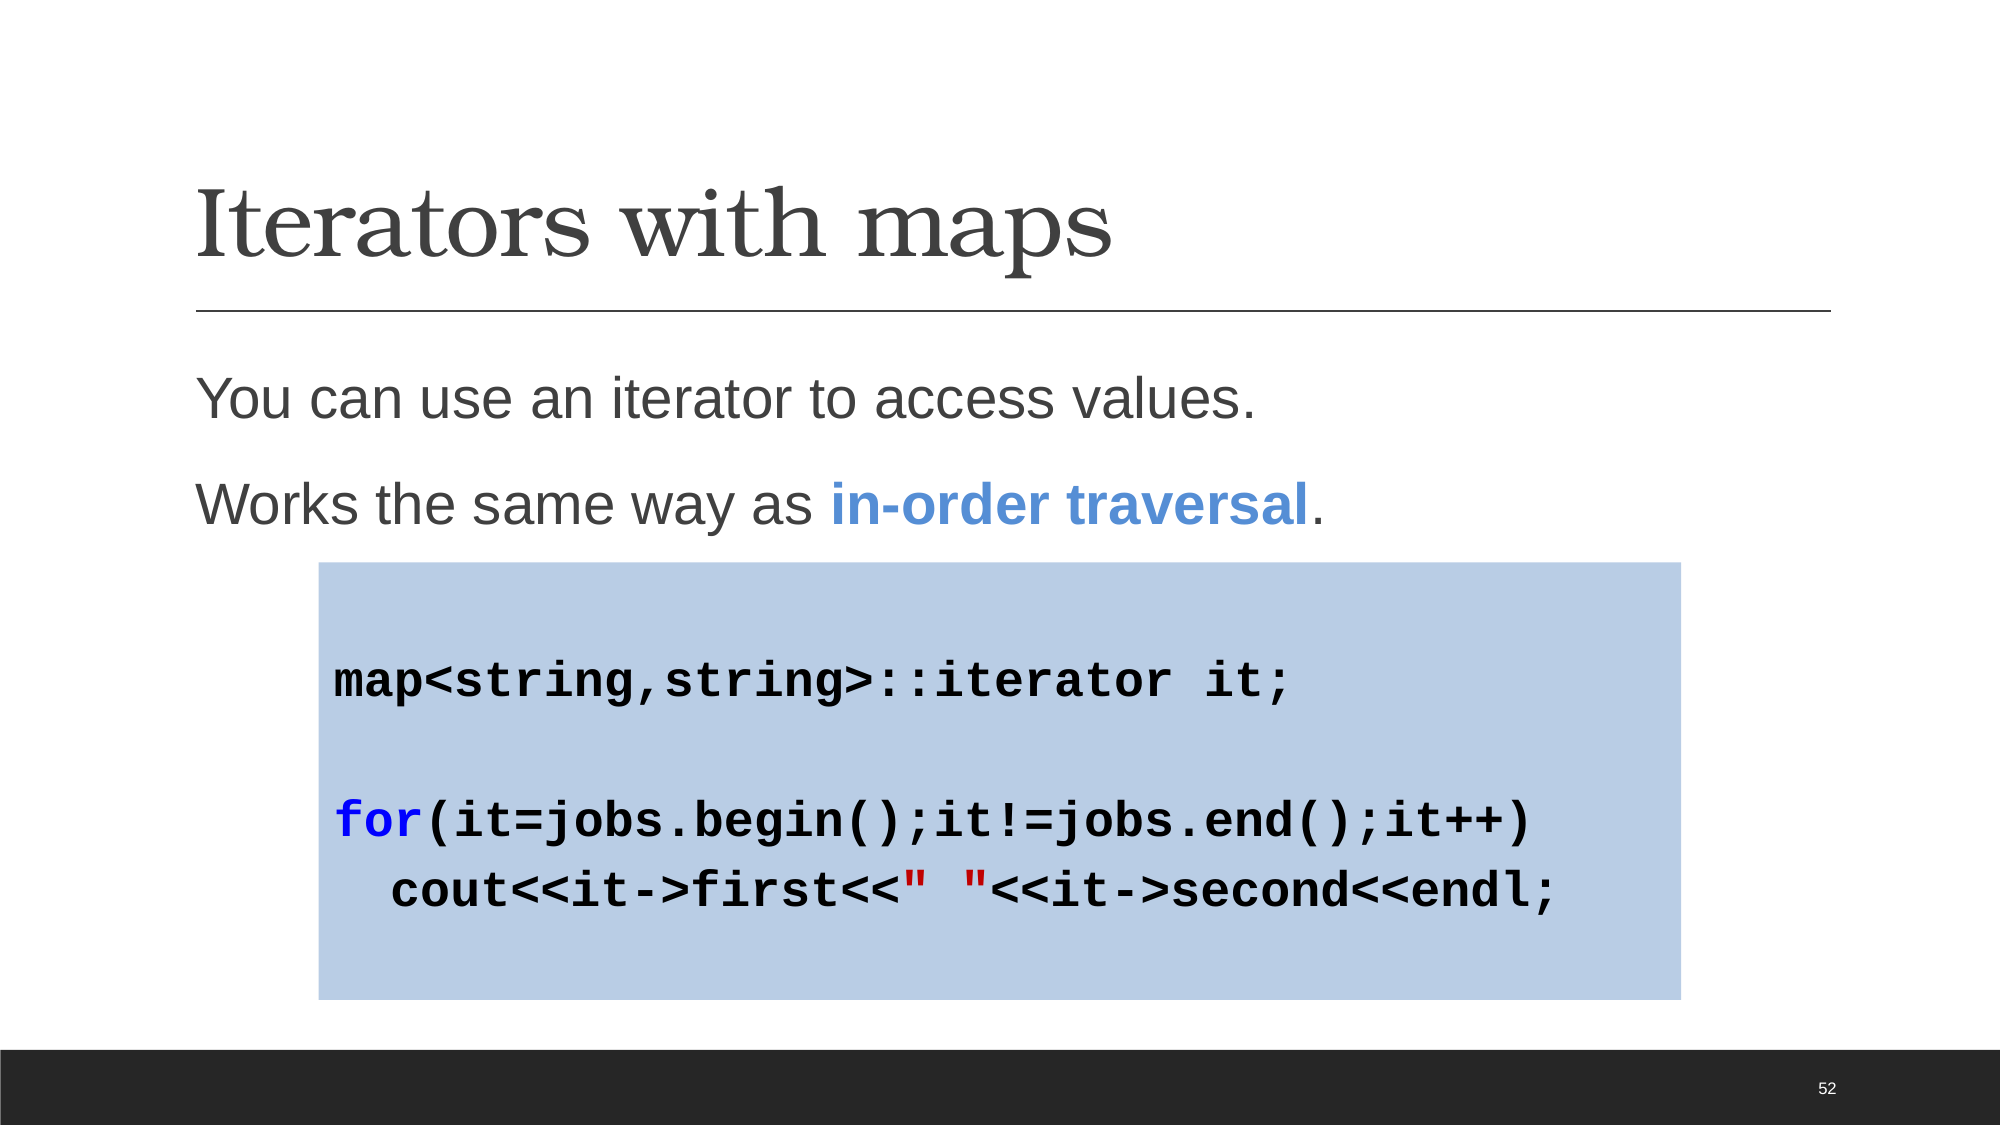

# Iterators with maps
You can use an iterator to access values.
Works the same way as in-order traversal.

map<string,string>::iterator it;

for(it=jobs.begin();it!=jobs.end();it++)
	cout<<it->first<<" "<<it->second<<endl;
52